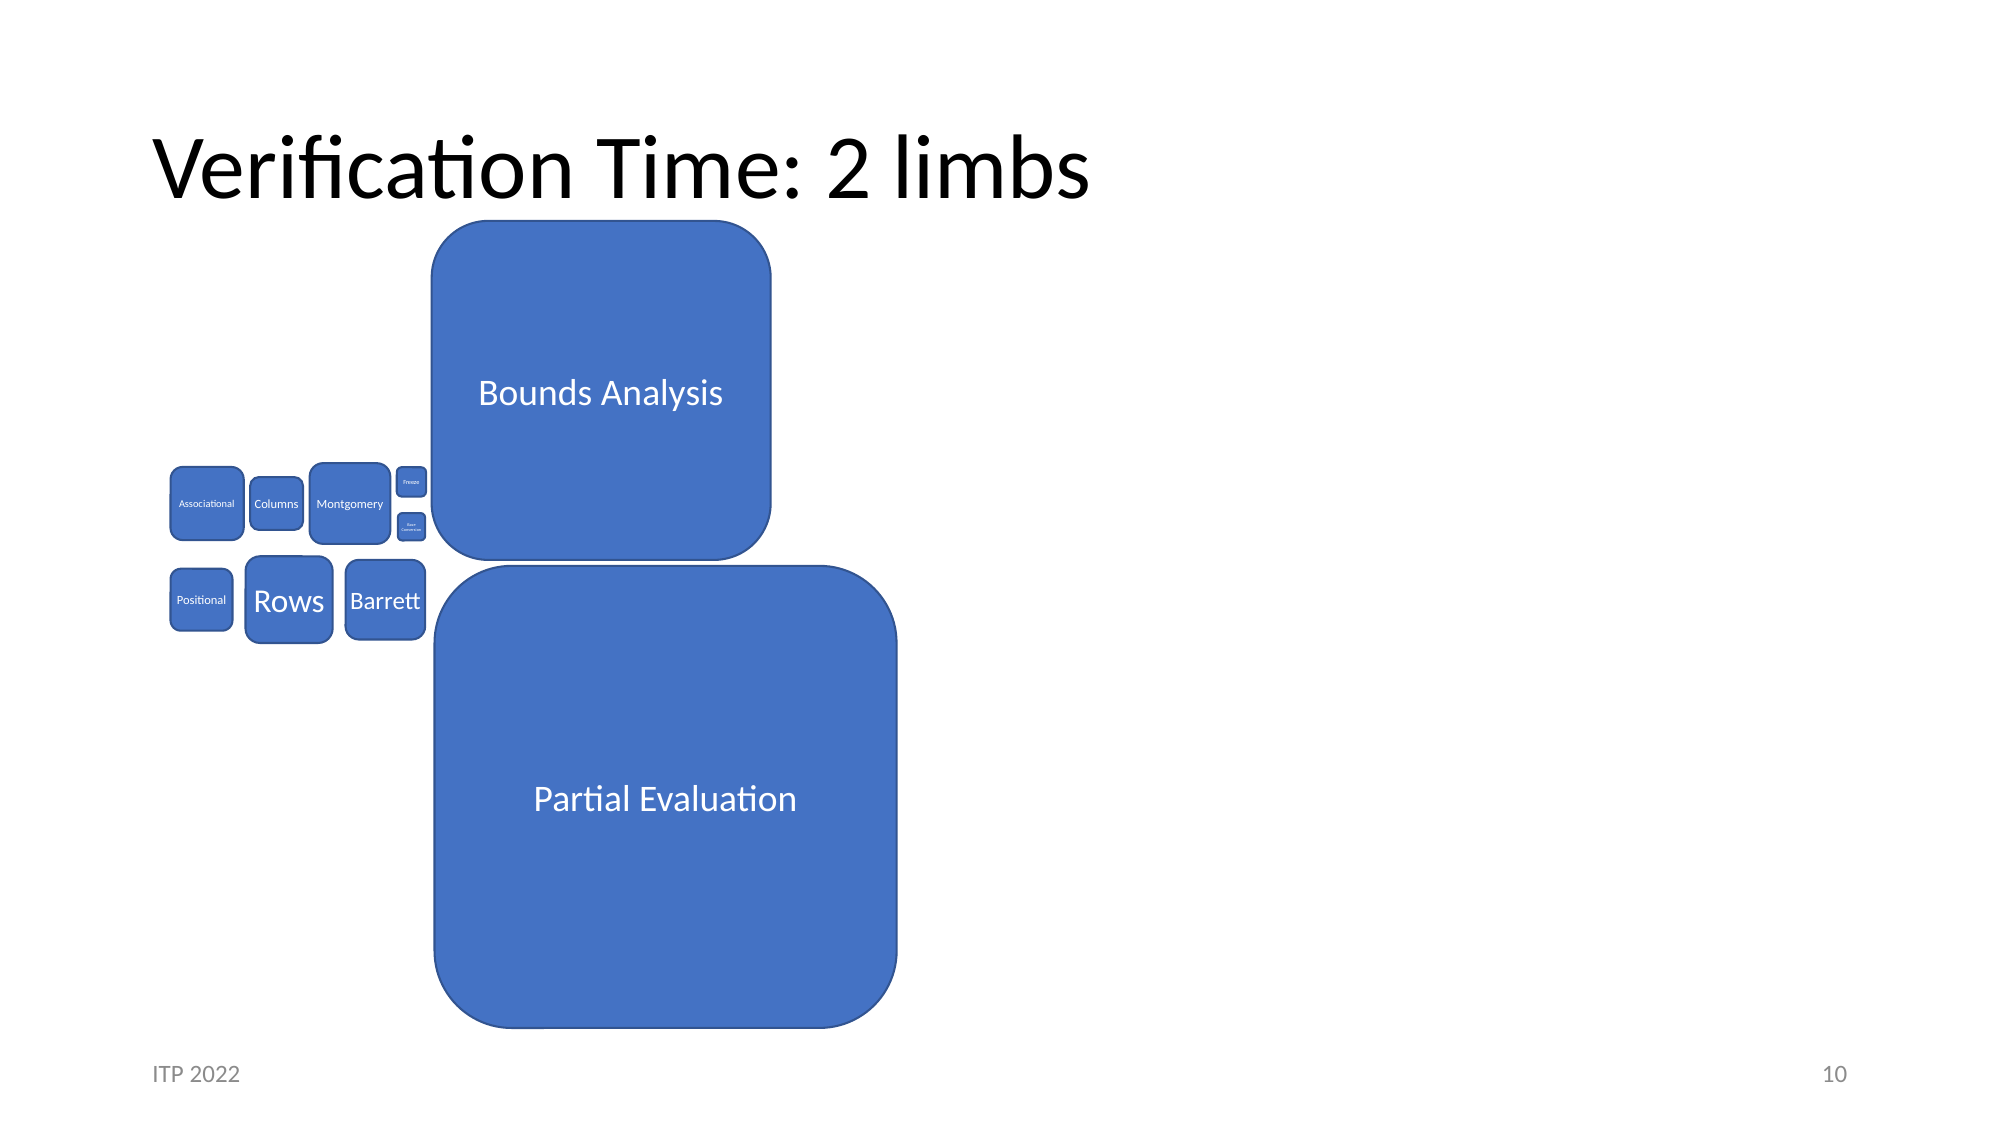

# Verification Time: 2 limbs
Bounds Analysis

Montgomery
Associational
Freeze
Columns
Base Conversion
Rows
Barrett
Partial Evaluation
Positional
ITP 2022
10